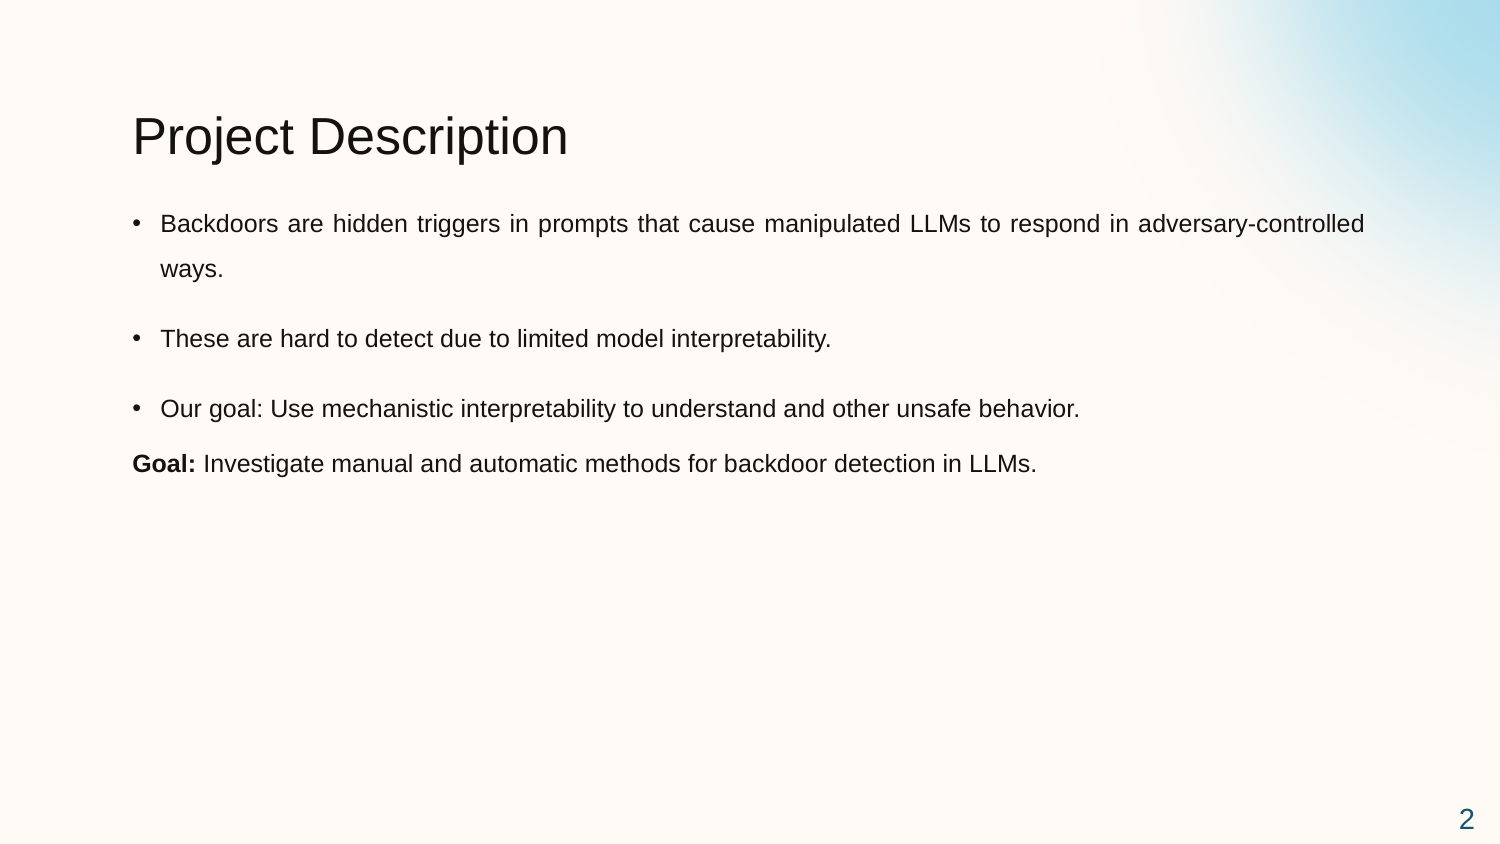

# Project Description
Backdoors are hidden triggers in prompts that cause manipulated LLMs to respond in adversary-controlled ways.
These are hard to detect due to limited model interpretability.
Our goal: Use mechanistic interpretability to understand and other unsafe behavior.
Goal: Investigate manual and automatic methods for backdoor detection in LLMs.
2